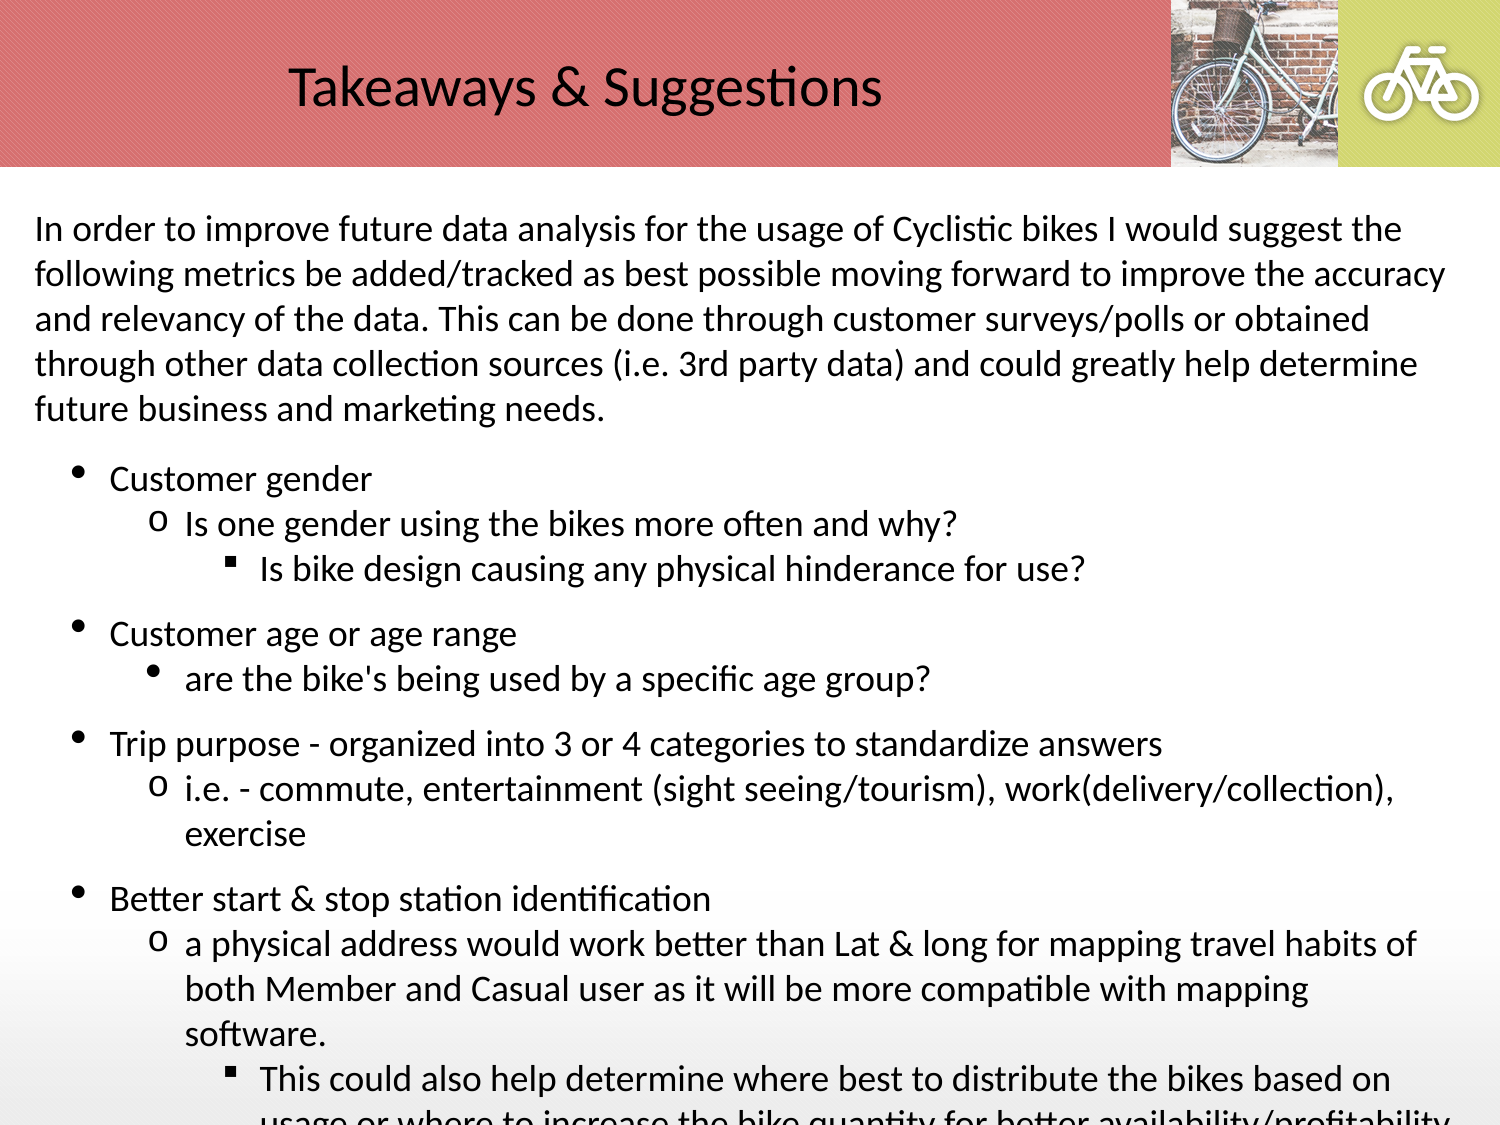

# Takeaways & Suggestions

In order to improve future data analysis for the usage of Cyclistic bikes I would suggest the following metrics be added/tracked as best possible moving forward to improve the accuracy and relevancy of the data. This can be done through customer surveys/polls or obtained through other data collection sources (i.e. 3rd party data) and could greatly help determine future business and marketing needs.

Customer gender
Is one gender using the bikes more often and why?
Is bike design causing any physical hinderance for use?

Customer age or age range
are the bike's being used by a specific age group?

Trip purpose - organized into 3 or 4 categories to standardize answers
i.e. - commute, entertainment (sight seeing/tourism), work(delivery/collection), exercise

Better start & stop station identification
a physical address would work better than Lat & long for mapping travel habits of both Member and Casual user as it will be more compatible with mapping software.
This could also help determine where best to distribute the bikes based on usage or where to increase the bike quantity for better availability/profitability